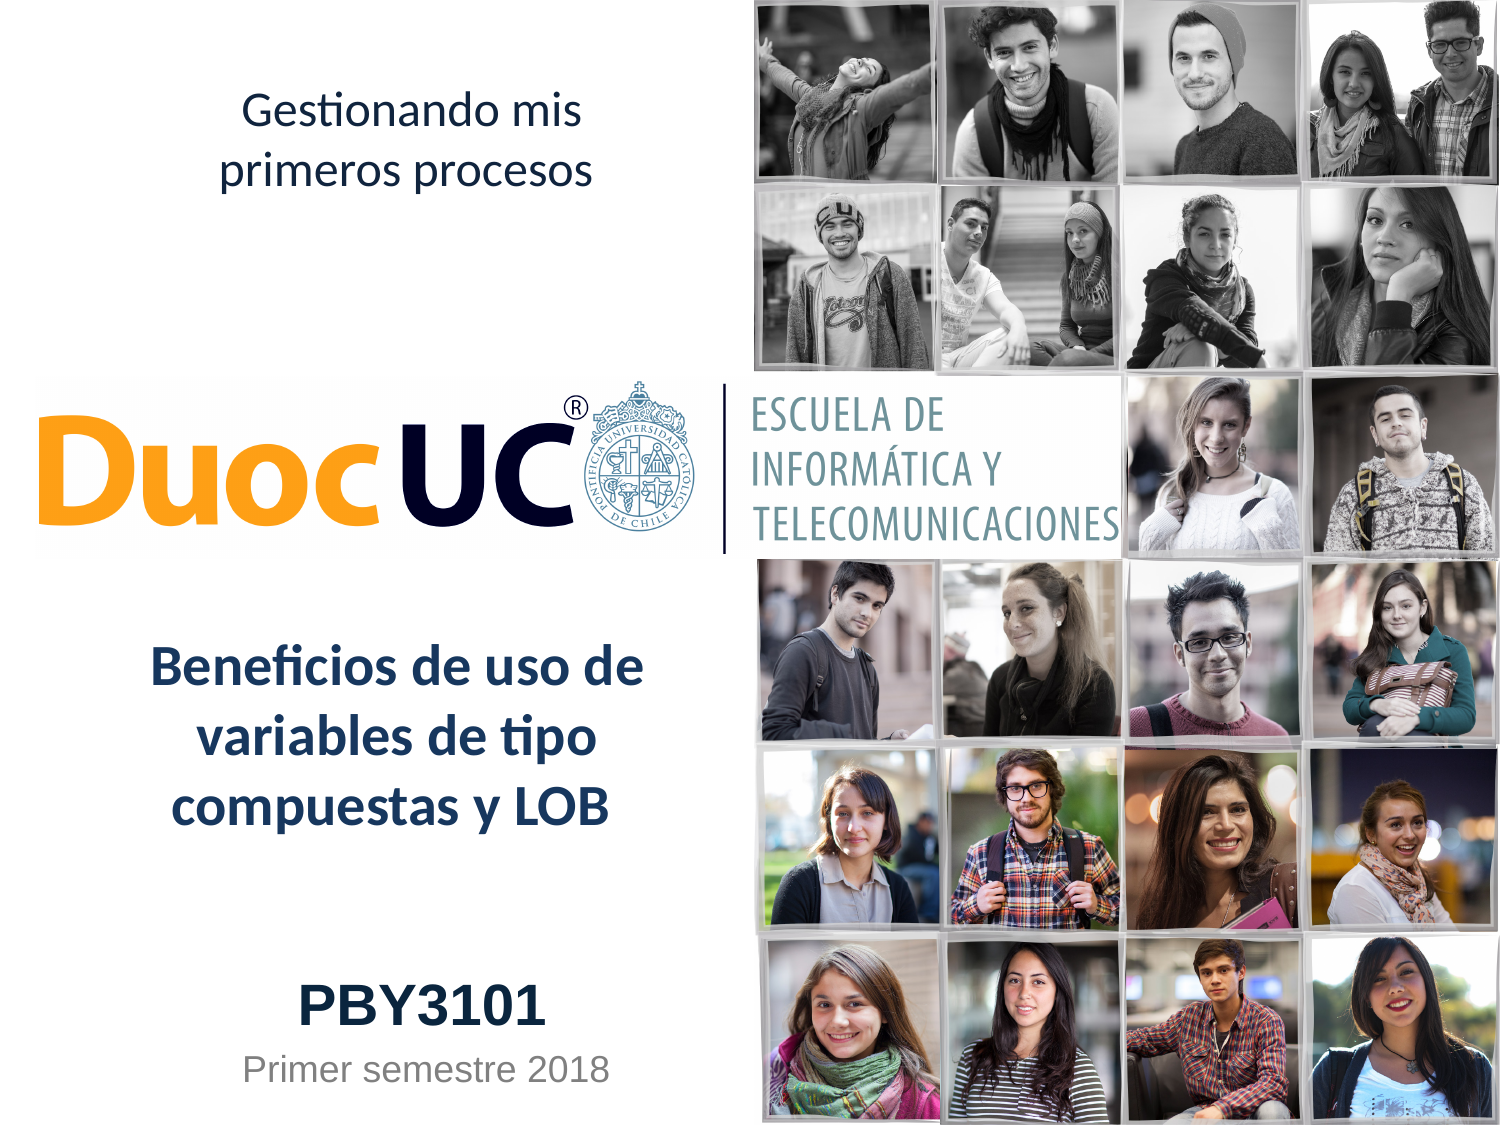

Gestionando mis primeros procesos
Beneficios de uso de variables de tipo compuestas y LOB
PBY3101
Primer semestre 2018